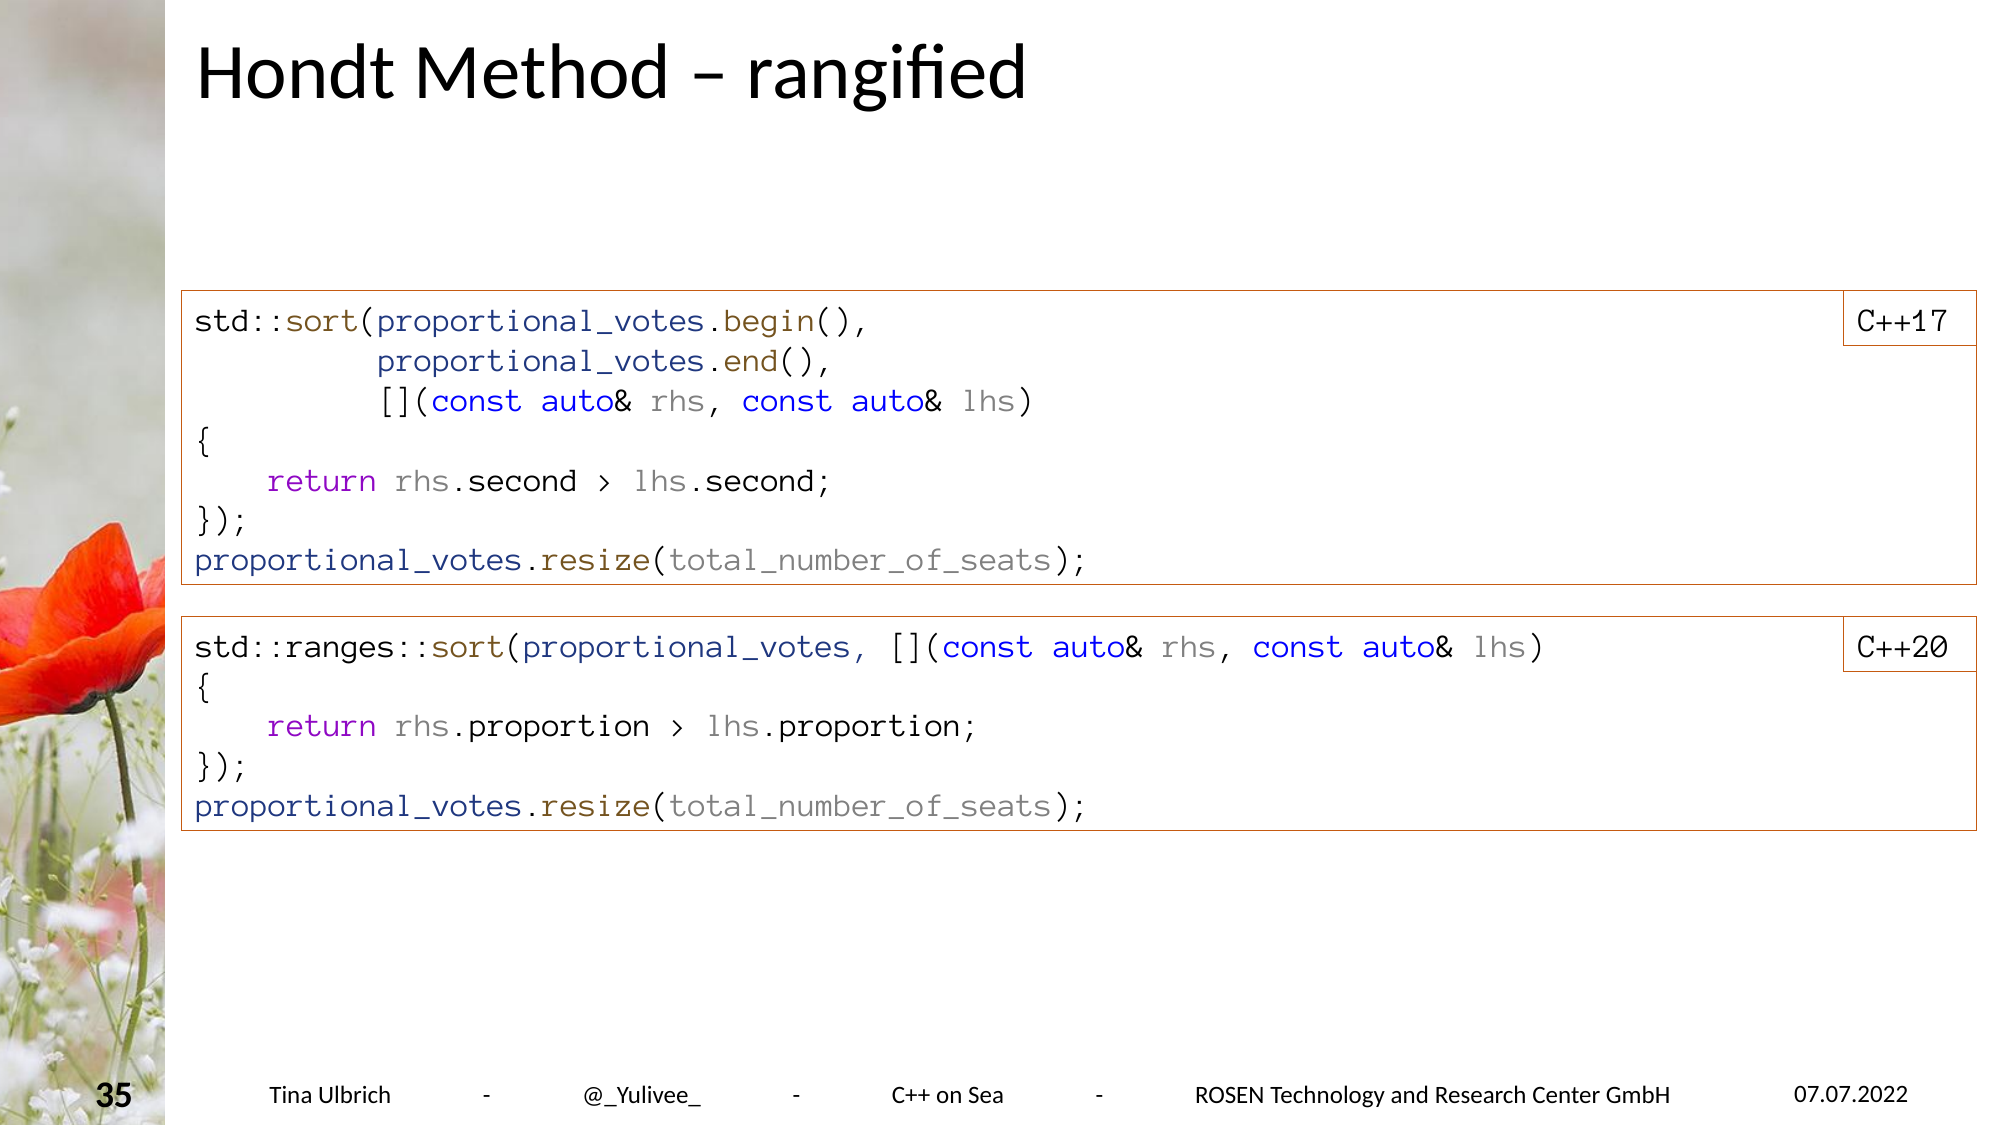

# Hondt Method – rangified
std::sort(proportional_votes.begin(),
          proportional_votes.end(),
          [](const auto& rhs, const auto& lhs)
{
    return rhs.second > lhs.second;
});
proportional_votes.resize(total_number_of_seats);
C++17
std::ranges::sort(proportional_votes, [](const auto& rhs, const auto& lhs)
{
    return rhs.proportion > lhs.proportion;
});
proportional_votes.resize(total_number_of_seats);
C++20

07.07.2022
35
Tina Ulbrich                -                @_Yulivee_                -                C++ on Sea                -                ROSEN Technology and Research Center GmbH